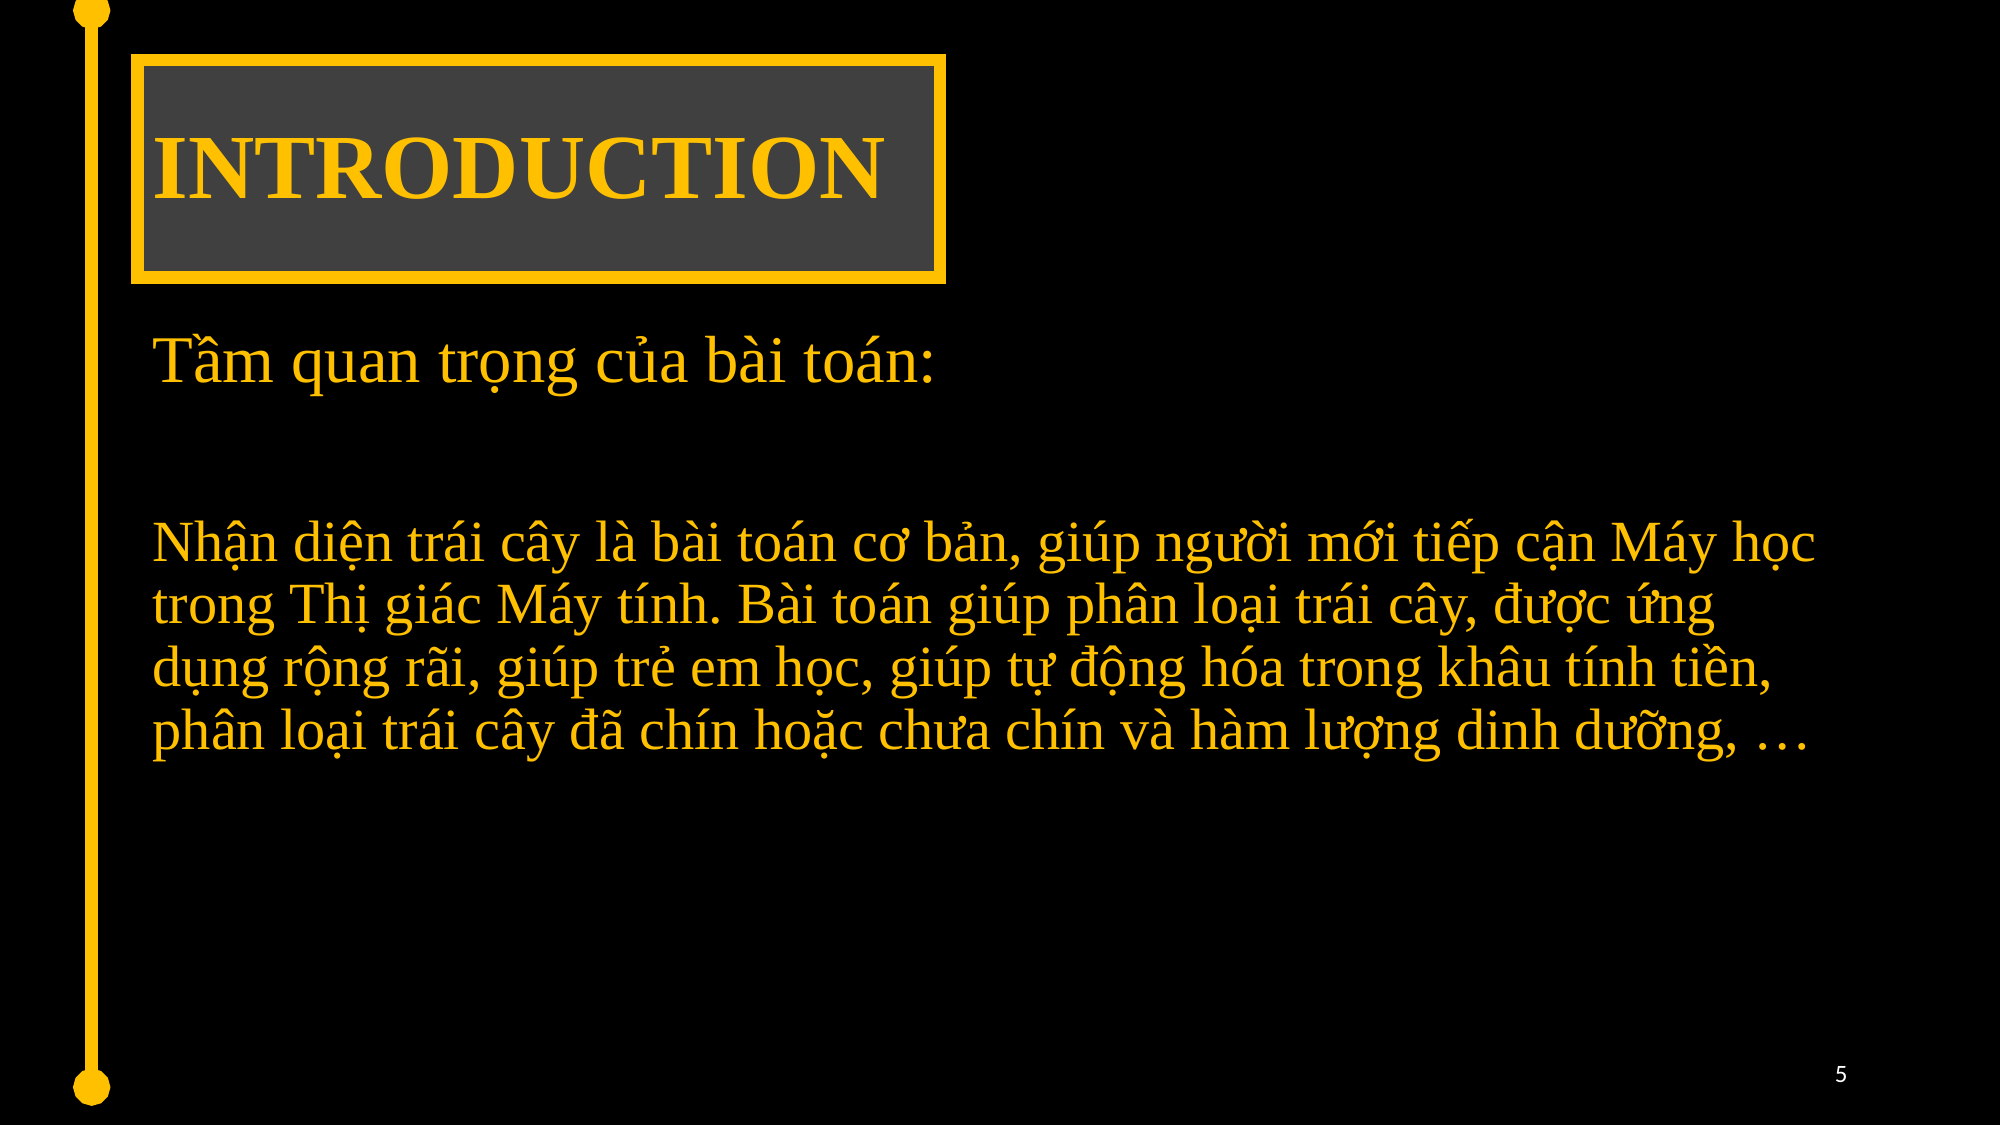

# INTRODUCTION
Tầm quan trọng của bài toán:

Nhận diện trái cây là bài toán cơ bản, giúp người mới tiếp cận Máy học trong Thị giác Máy tính. Bài toán giúp phân loại trái cây, được ứng dụng rộng rãi, giúp trẻ em học, giúp tự động hóa trong khâu tính tiền, phân loại trái cây đã chín hoặc chưa chín và hàm lượng dinh dưỡng, …
5